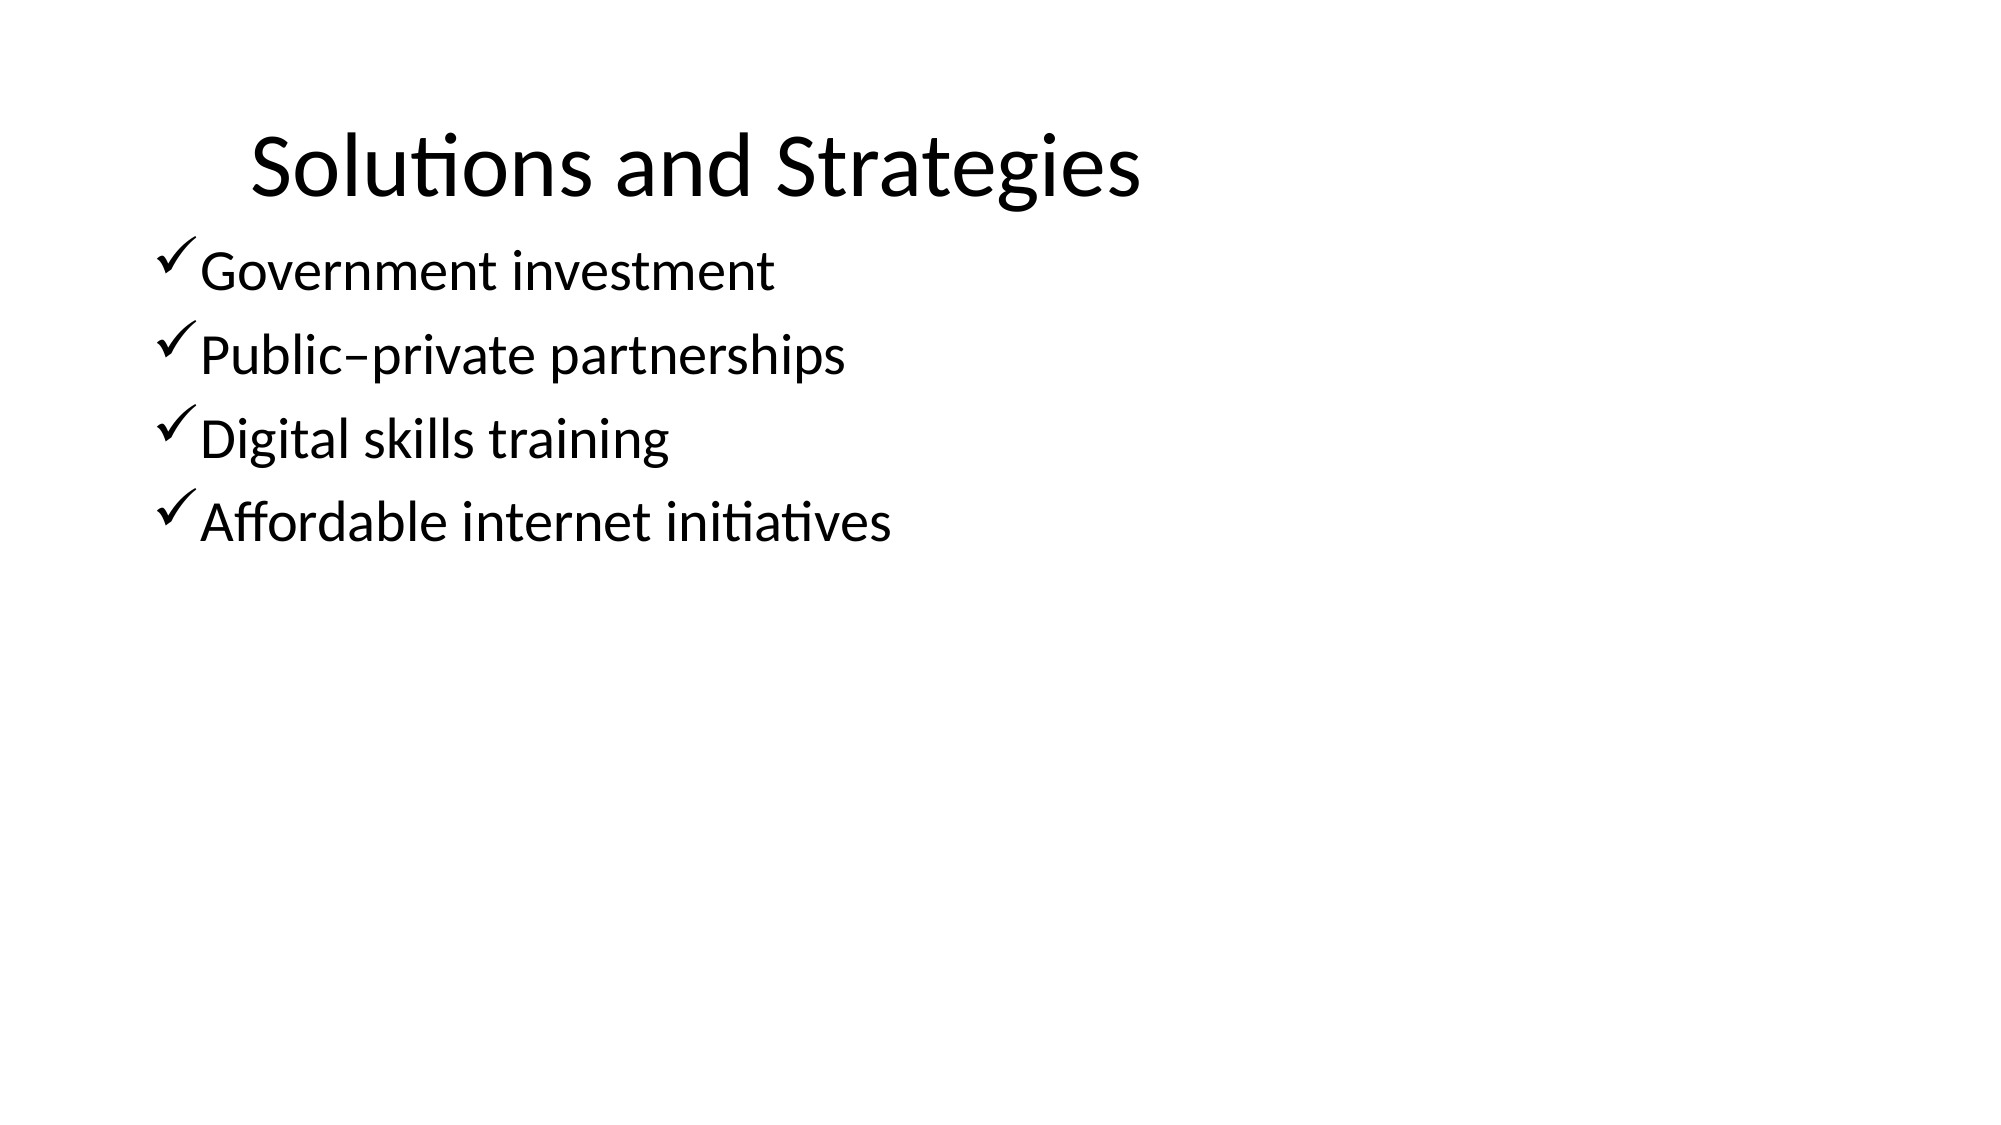

# Solutions and Strategies
Government investment
Public–private partnerships
Digital skills training
Affordable internet initiatives